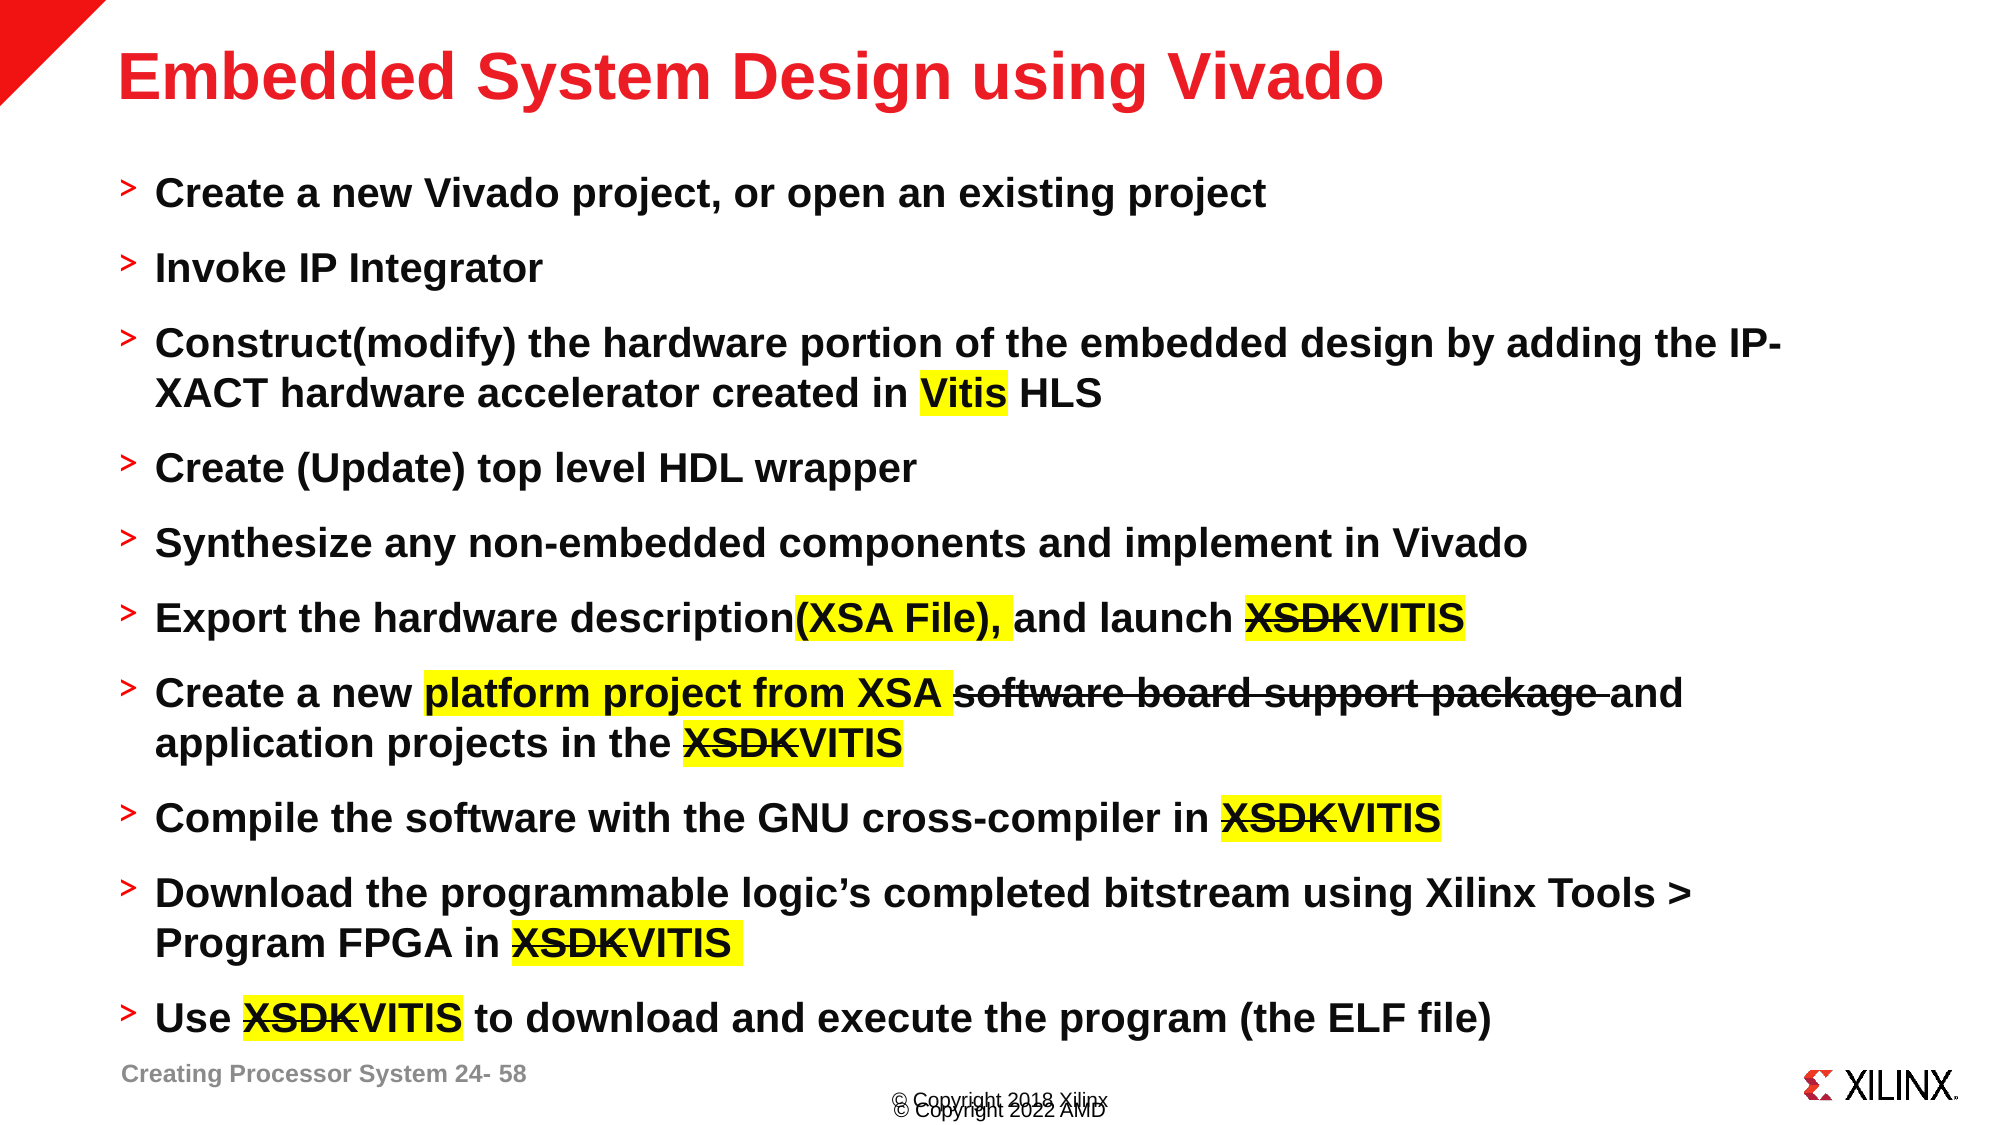

# Embedded System Design using Vivado
Create a new Vivado project, or open an existing project
Invoke IP Integrator
Construct(modify) the hardware portion of the embedded design by adding the IP-XACT hardware accelerator created in Vitis HLS
Create (Update) top level HDL wrapper
Synthesize any non-embedded components and implement in Vivado
Export the hardware description(XSA File), and launch XSDKVITIS
Create a new platform project from XSA software board support package and application projects in the XSDKVITIS
Compile the software with the GNU cross-compiler in XSDKVITIS
Download the programmable logic’s completed bitstream using Xilinx Tools > Program FPGA in XSDKVITIS
Use XSDKVITIS to download and execute the program (the ELF file)

Creating Processor System 24- 58